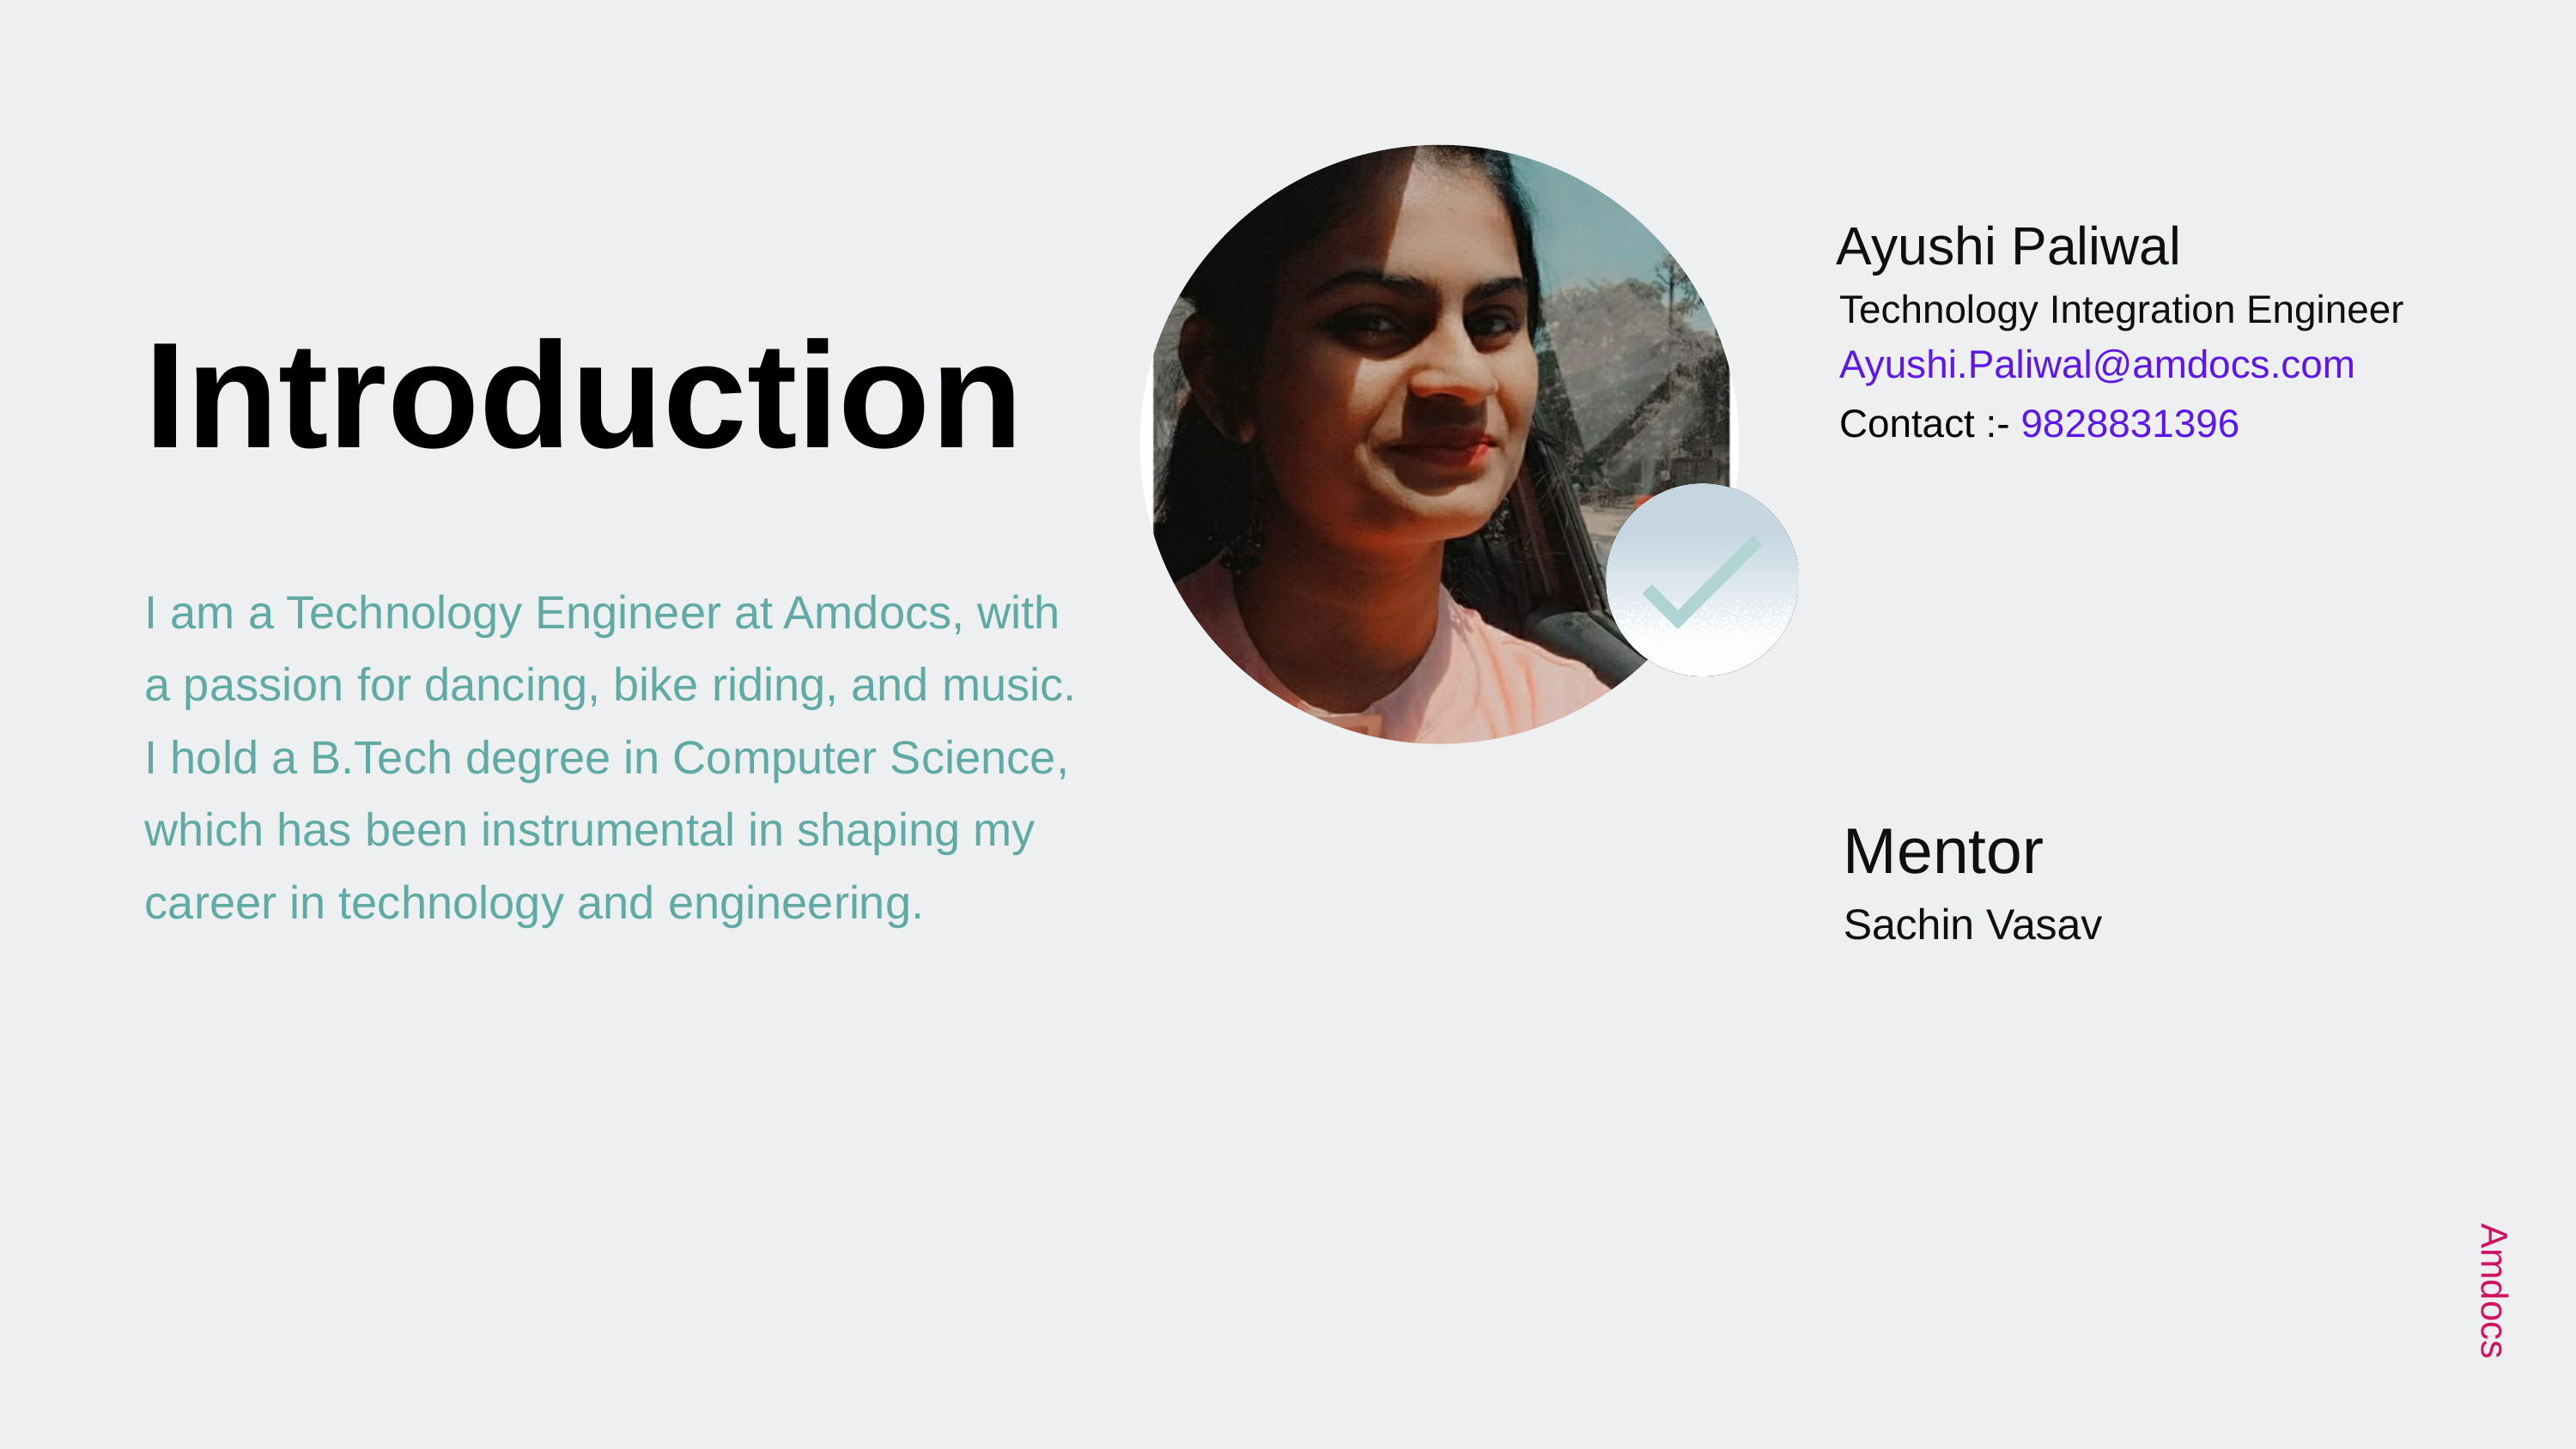

Ayushi Paliwal
Technology Integration Engineer
Introduction
Ayushi.Paliwal@amdocs.com
Contact :- 9828831396

I am a Technology Engineer at Amdocs, with a passion for dancing, bike riding, and music. I hold a B.Tech degree in Computer Science, which has been instrumental in shaping my career in technology and engineering.
Mentor
Sachin Vasav
 Amdocs